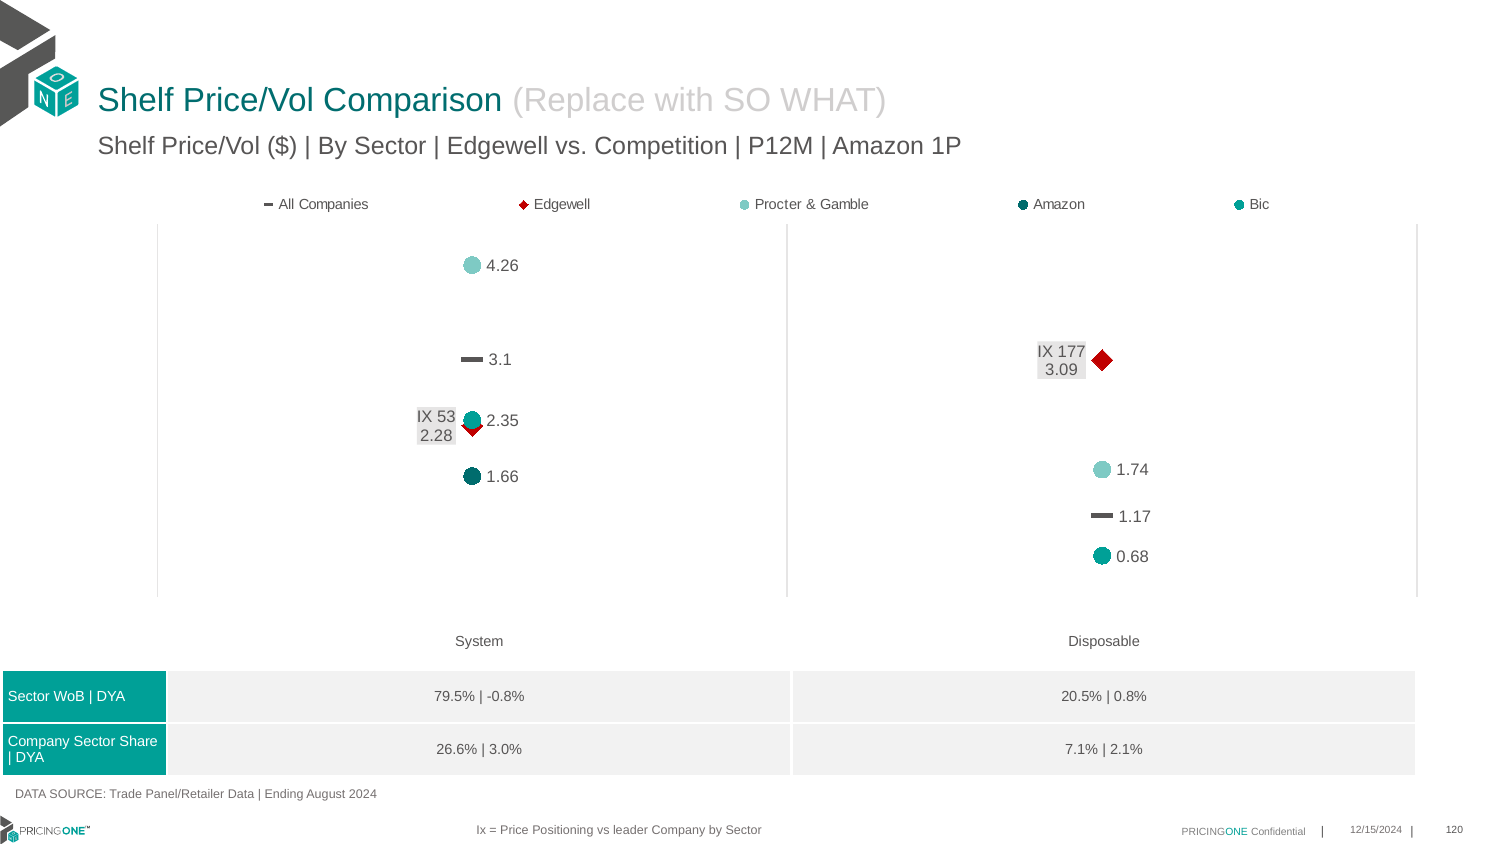

# Shelf Price/Vol Comparison (Replace with SO WHAT)
Shelf Price/Vol ($) | By Sector | Edgewell vs. Competition | P12M | Amazon 1P

### Chart

| Category | All Companies | Edgewell | Procter & Gamble | Amazon | Bic |
|---|---|---|---|---|---|
| IX 53 | 3.1 | 2.28 | 4.26 | 1.66 | 2.35 |
| IX 177 | 1.17 | 3.09 | 1.74 | None | 0.68 |
|  | System | Disposable |
| --- | --- | --- |
| Sector WoB | DYA | 79.5% | -0.8% | 20.5% | 0.8% |
| Company Sector Share | DYA | 26.6% | 3.0% | 7.1% | 2.1% |
DATA SOURCE: Trade Panel/Retailer Data | Ending August 2024
Ix = Price Positioning vs leader Company by Sector
12/15/2024
120